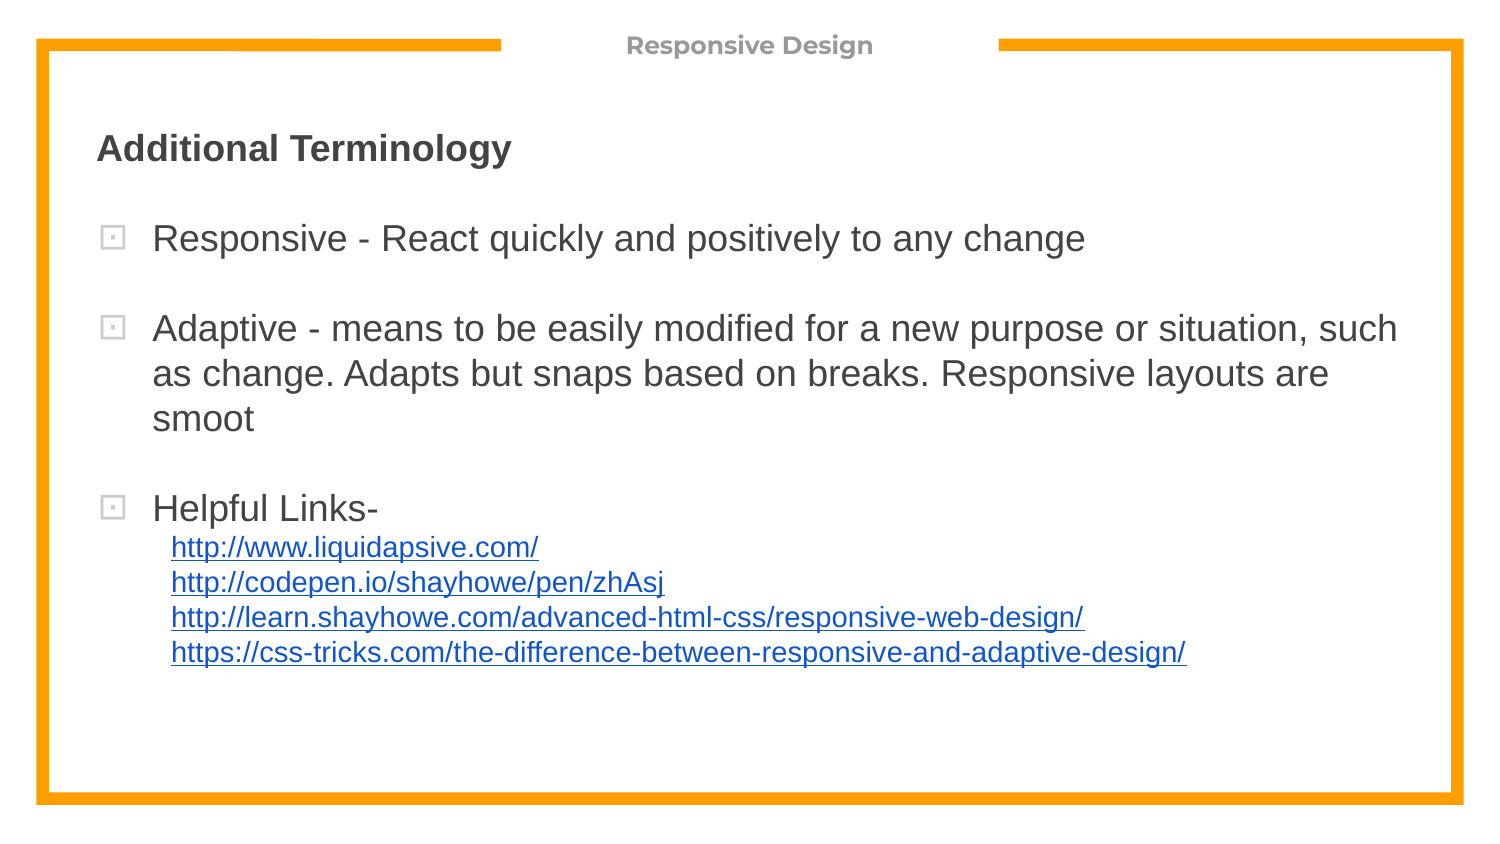

# Responsive Design
Additional Terminology

Responsive - React quickly and positively to any change

Adaptive - means to be easily modified for a new purpose or situation, such as change. Adapts but snaps based on breaks. Responsive layouts are smoot

Helpful Links-
http://www.liquidapsive.com/
http://codepen.io/shayhowe/pen/zhAsj
http://learn.shayhowe.com/advanced-html-css/responsive-web-design/
https://css-tricks.com/the-difference-between-responsive-and-adaptive-design/